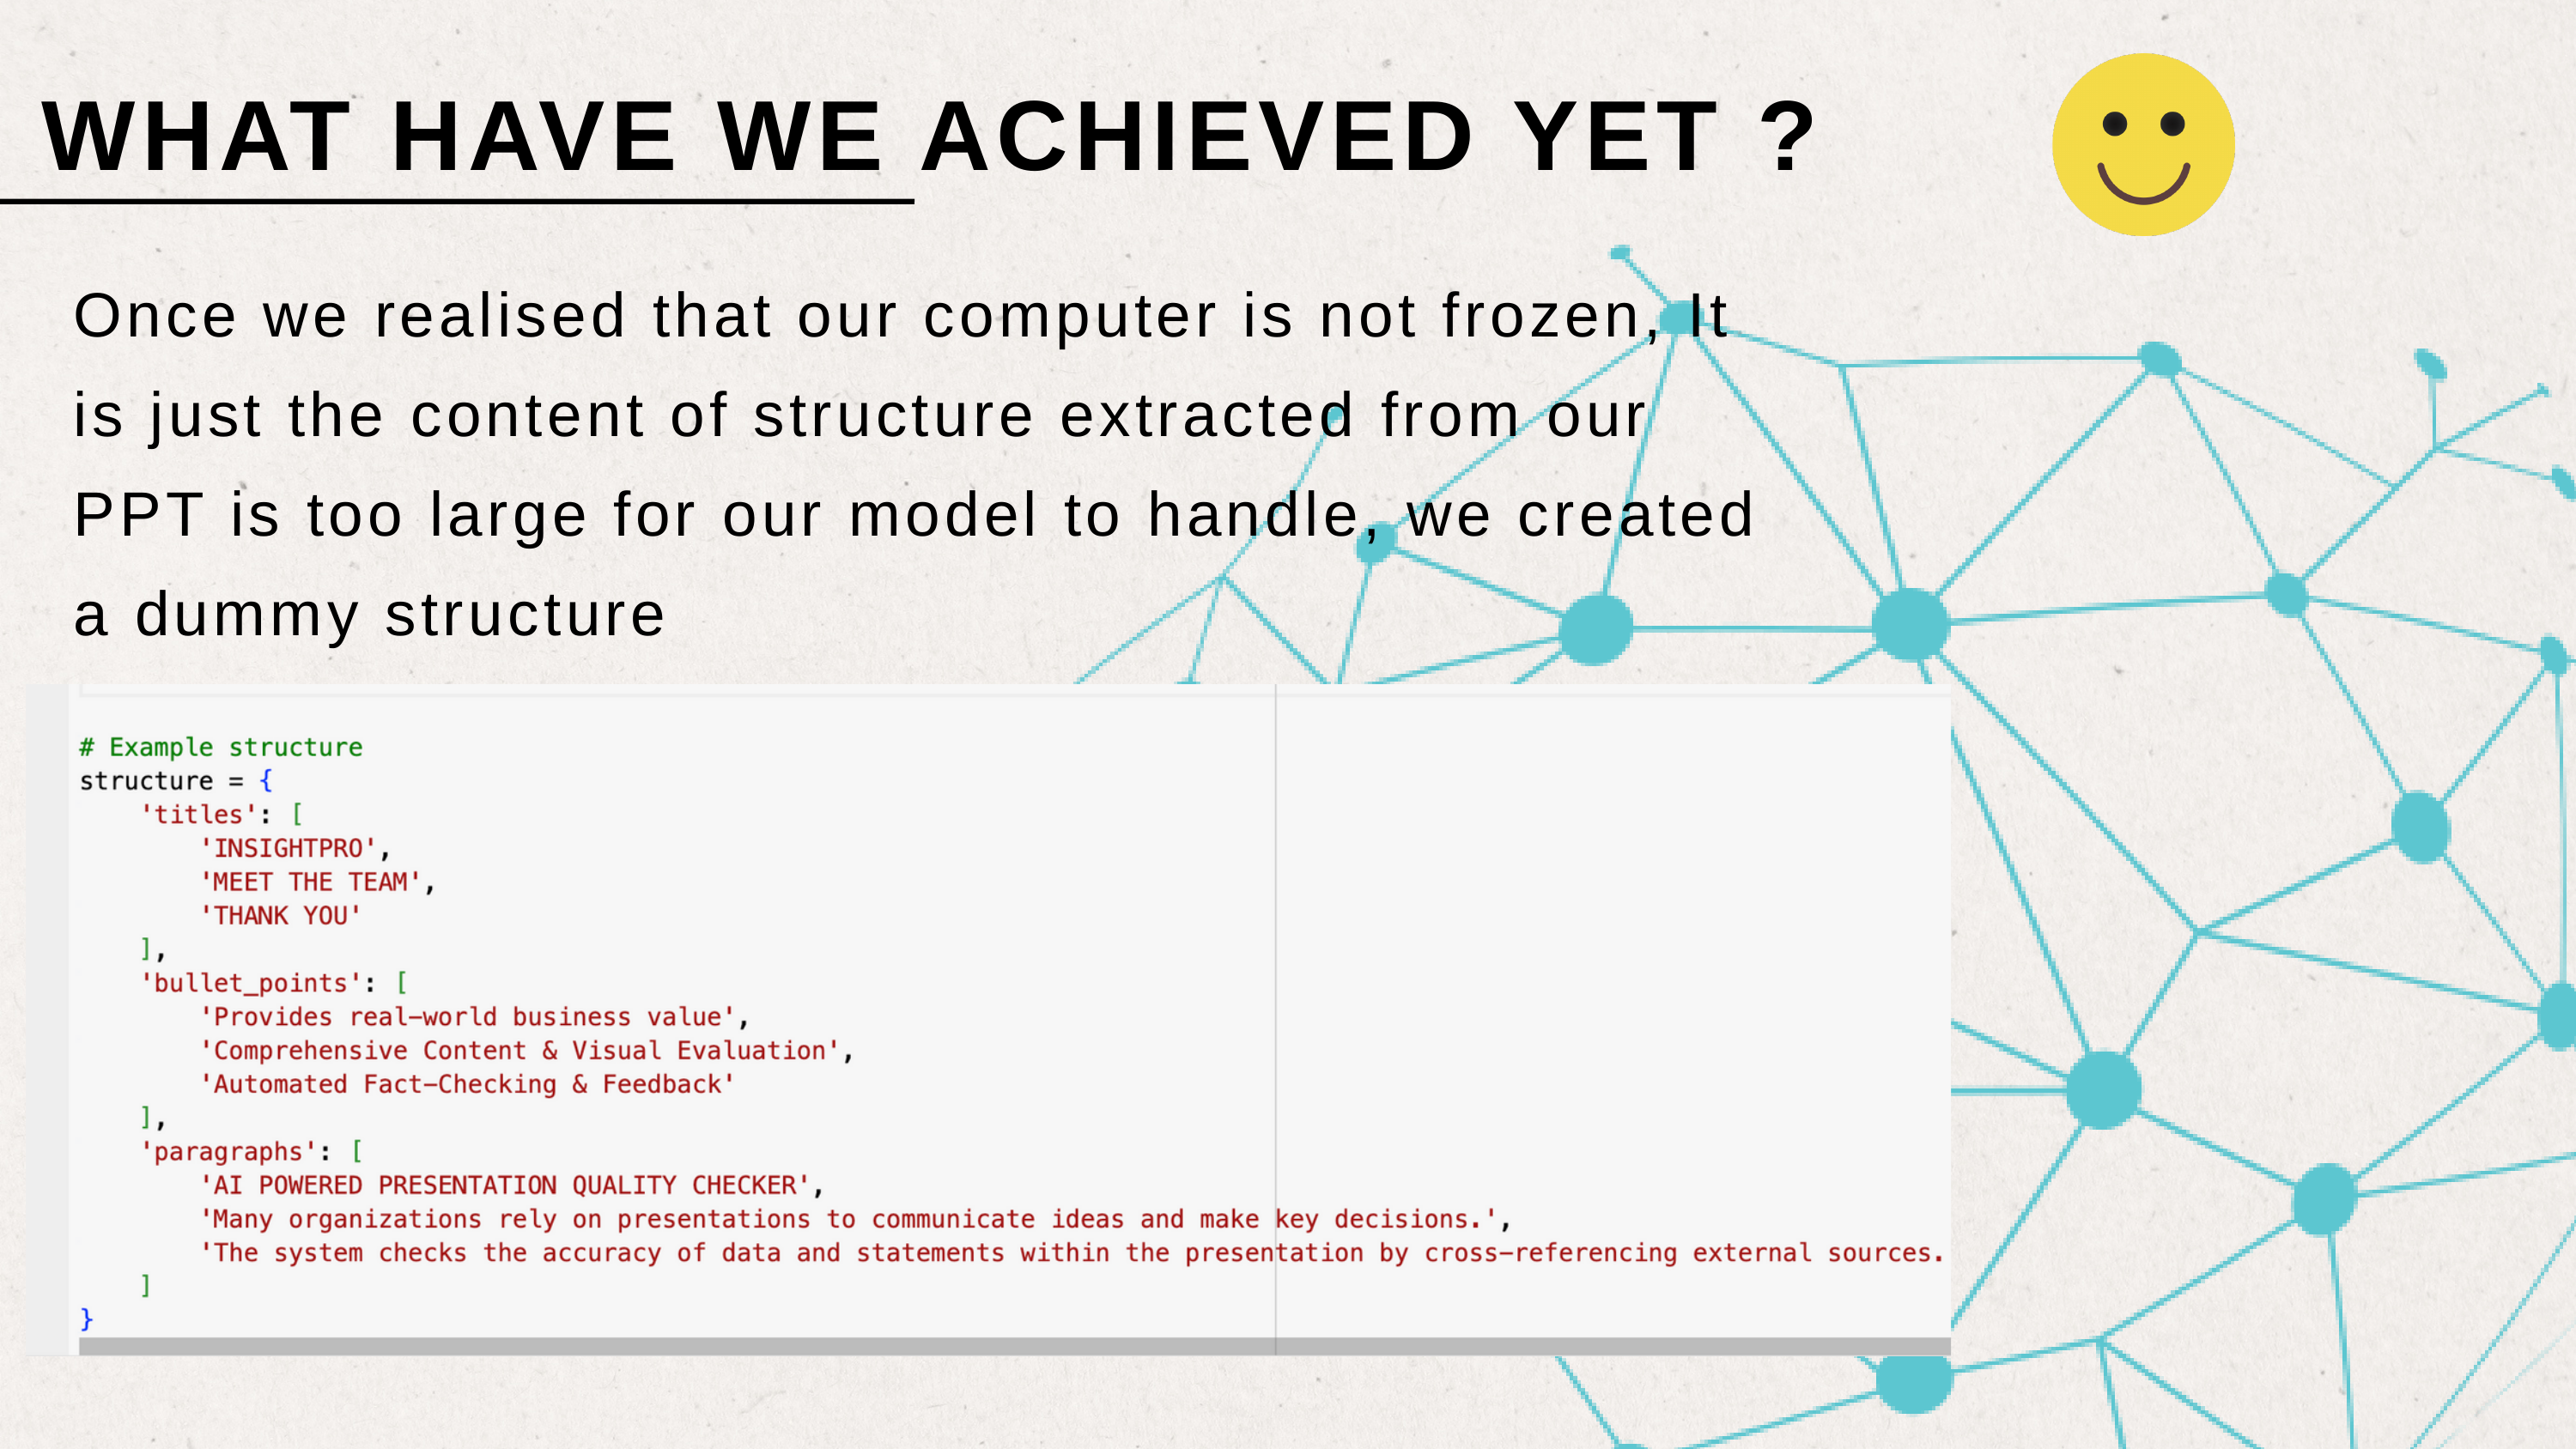

WHAT HAVE WE ACHIEVED YET ?

Once we realised that our computer is not frozen, It is just the content of structure extracted from our PPT is too large for our model to handle, we created a dummy structure